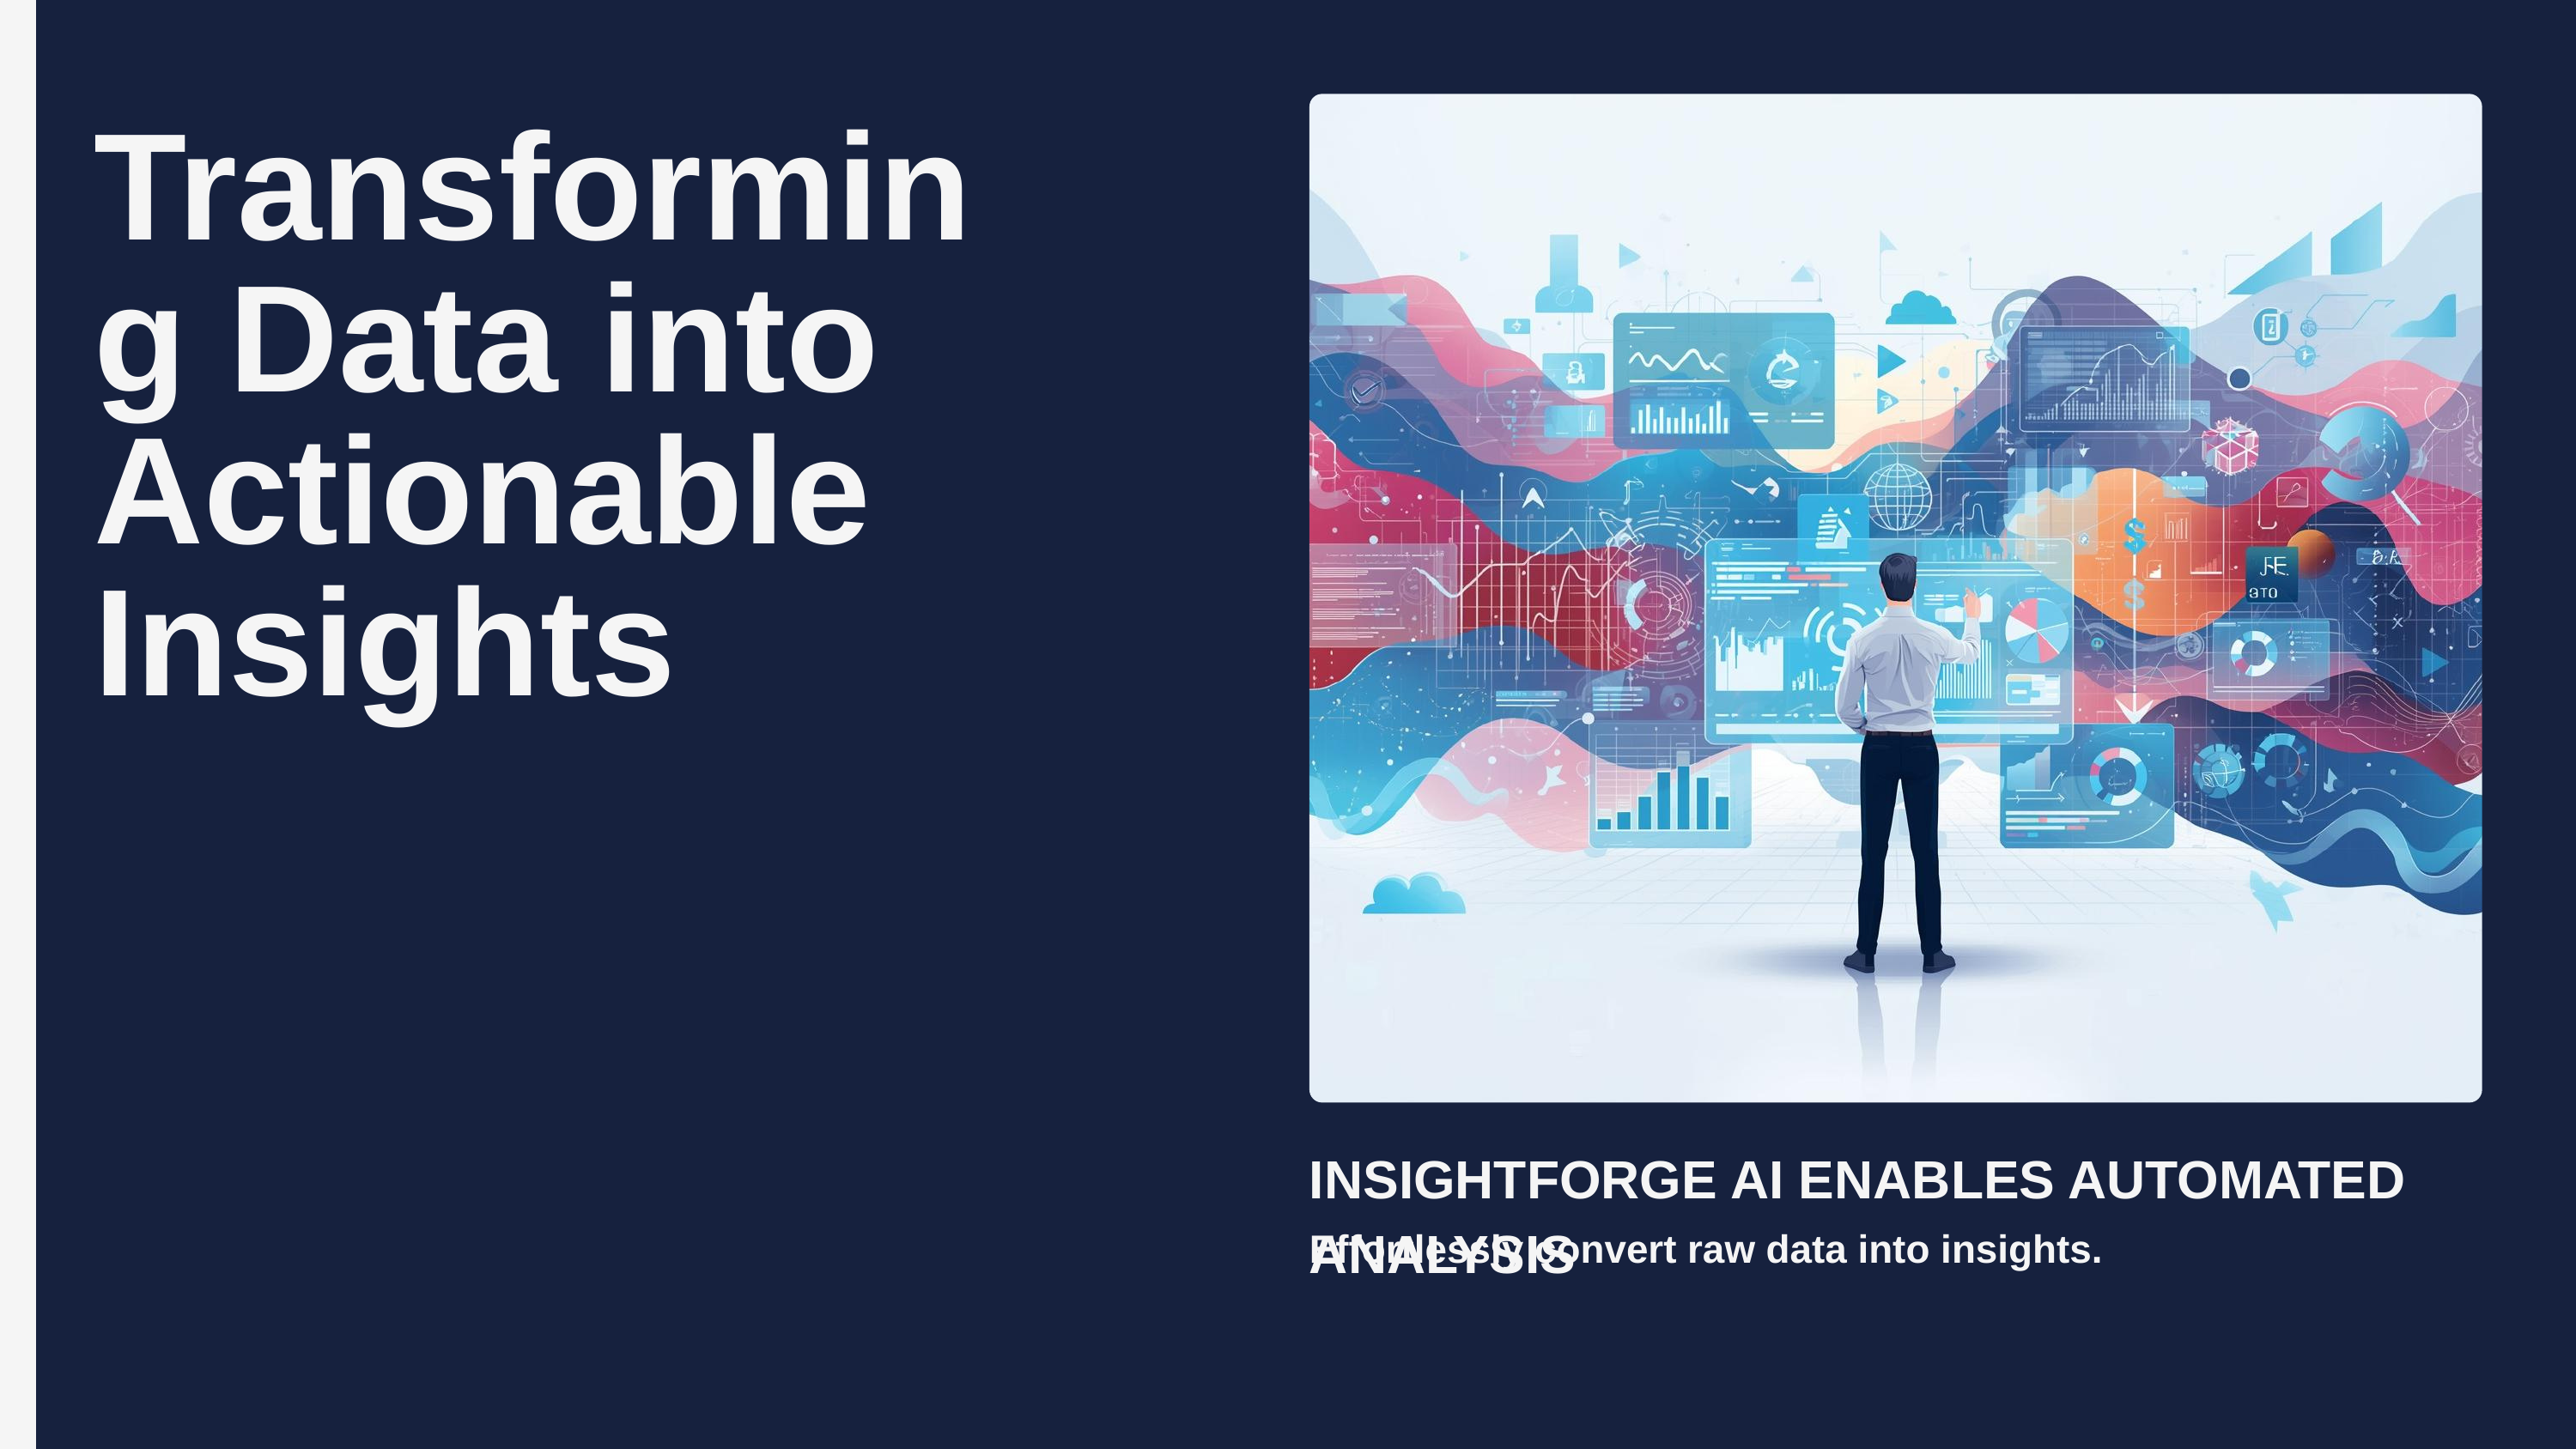

Transforming Data into Actionable Insights

INSIGHTFORGE AI ENABLES AUTOMATED ANALYSIS
Effortlessly convert raw data into insights.